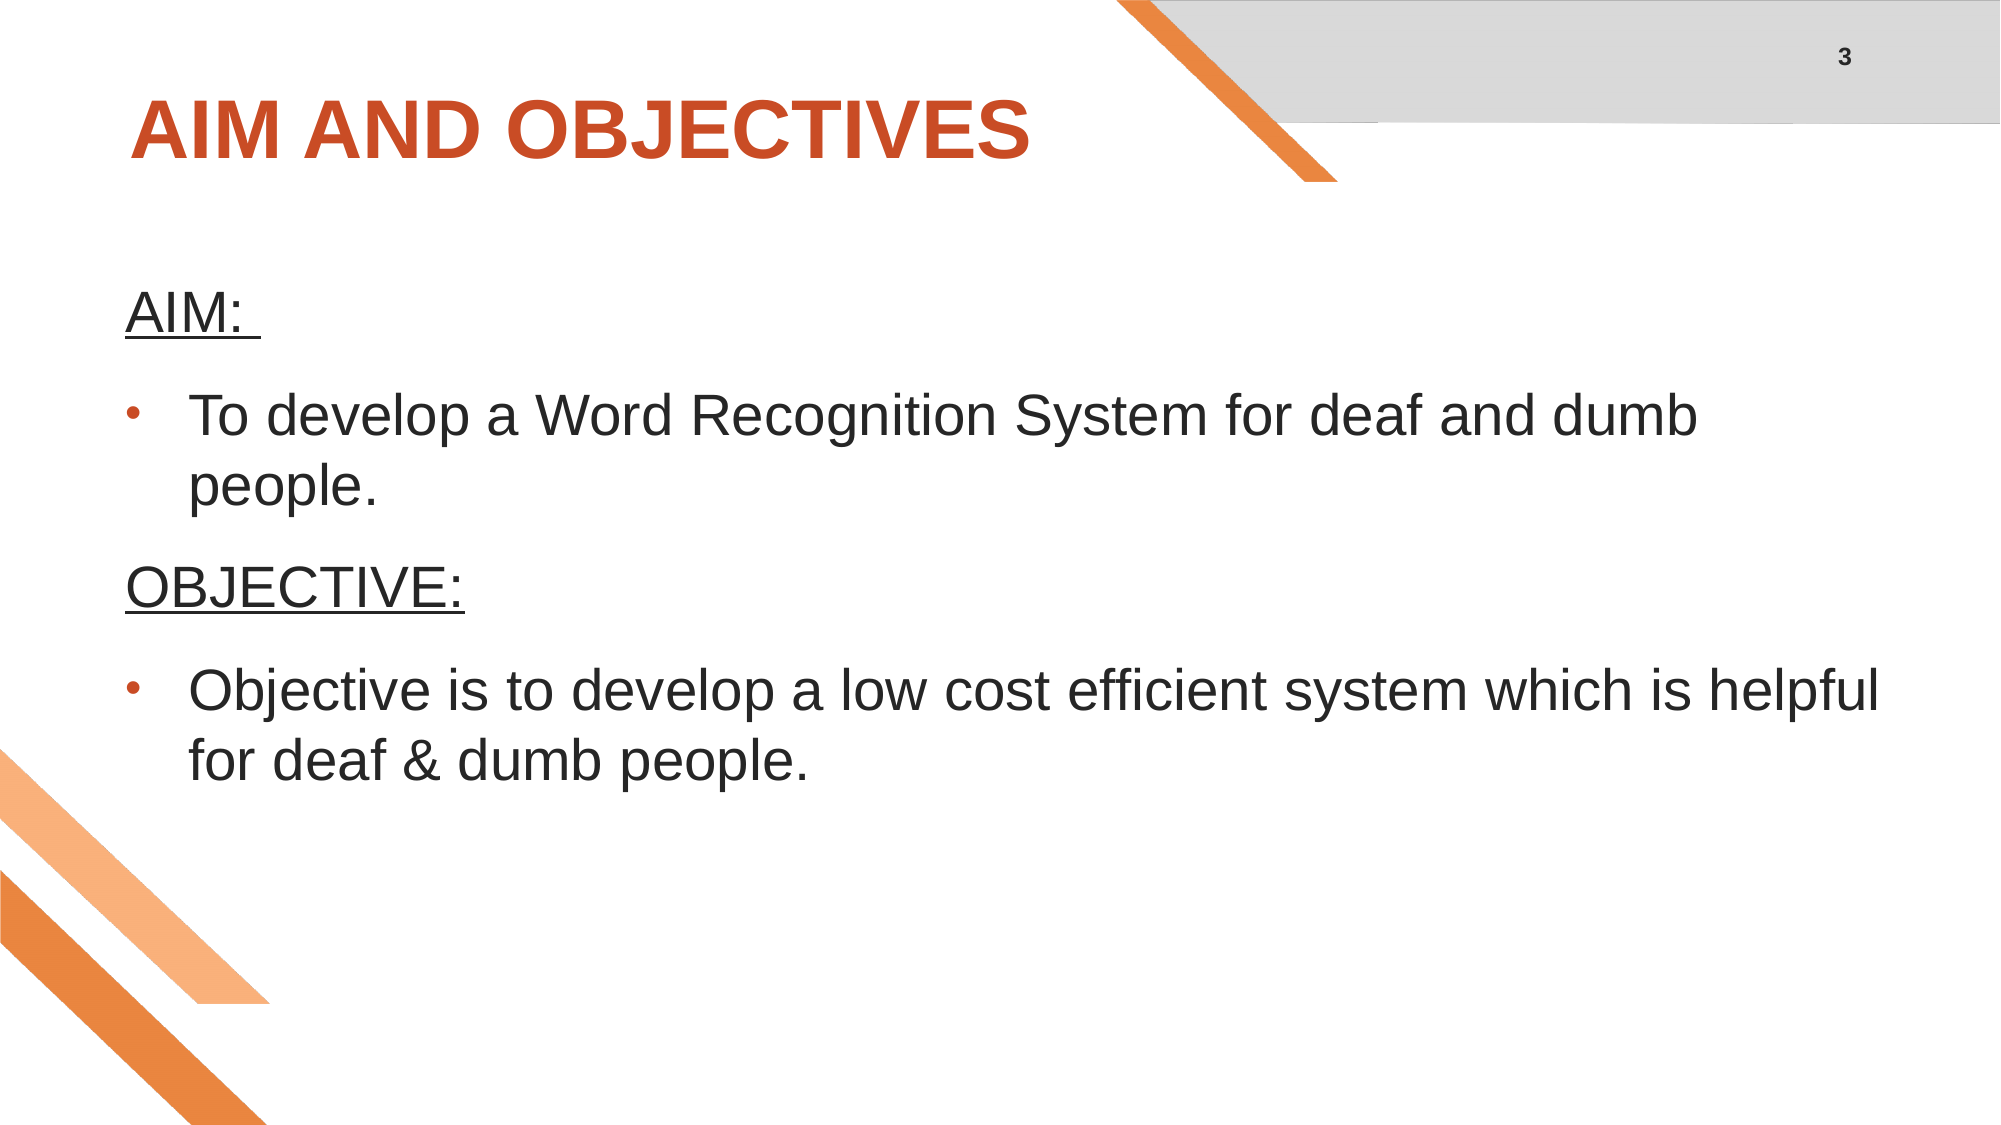

3
# AIM AND OBJECTIVES
AIM:
To develop a Word Recognition System for deaf and dumb people.
OBJECTIVE:
Objective is to develop a low cost efficient system which is helpful for deaf & dumb people.